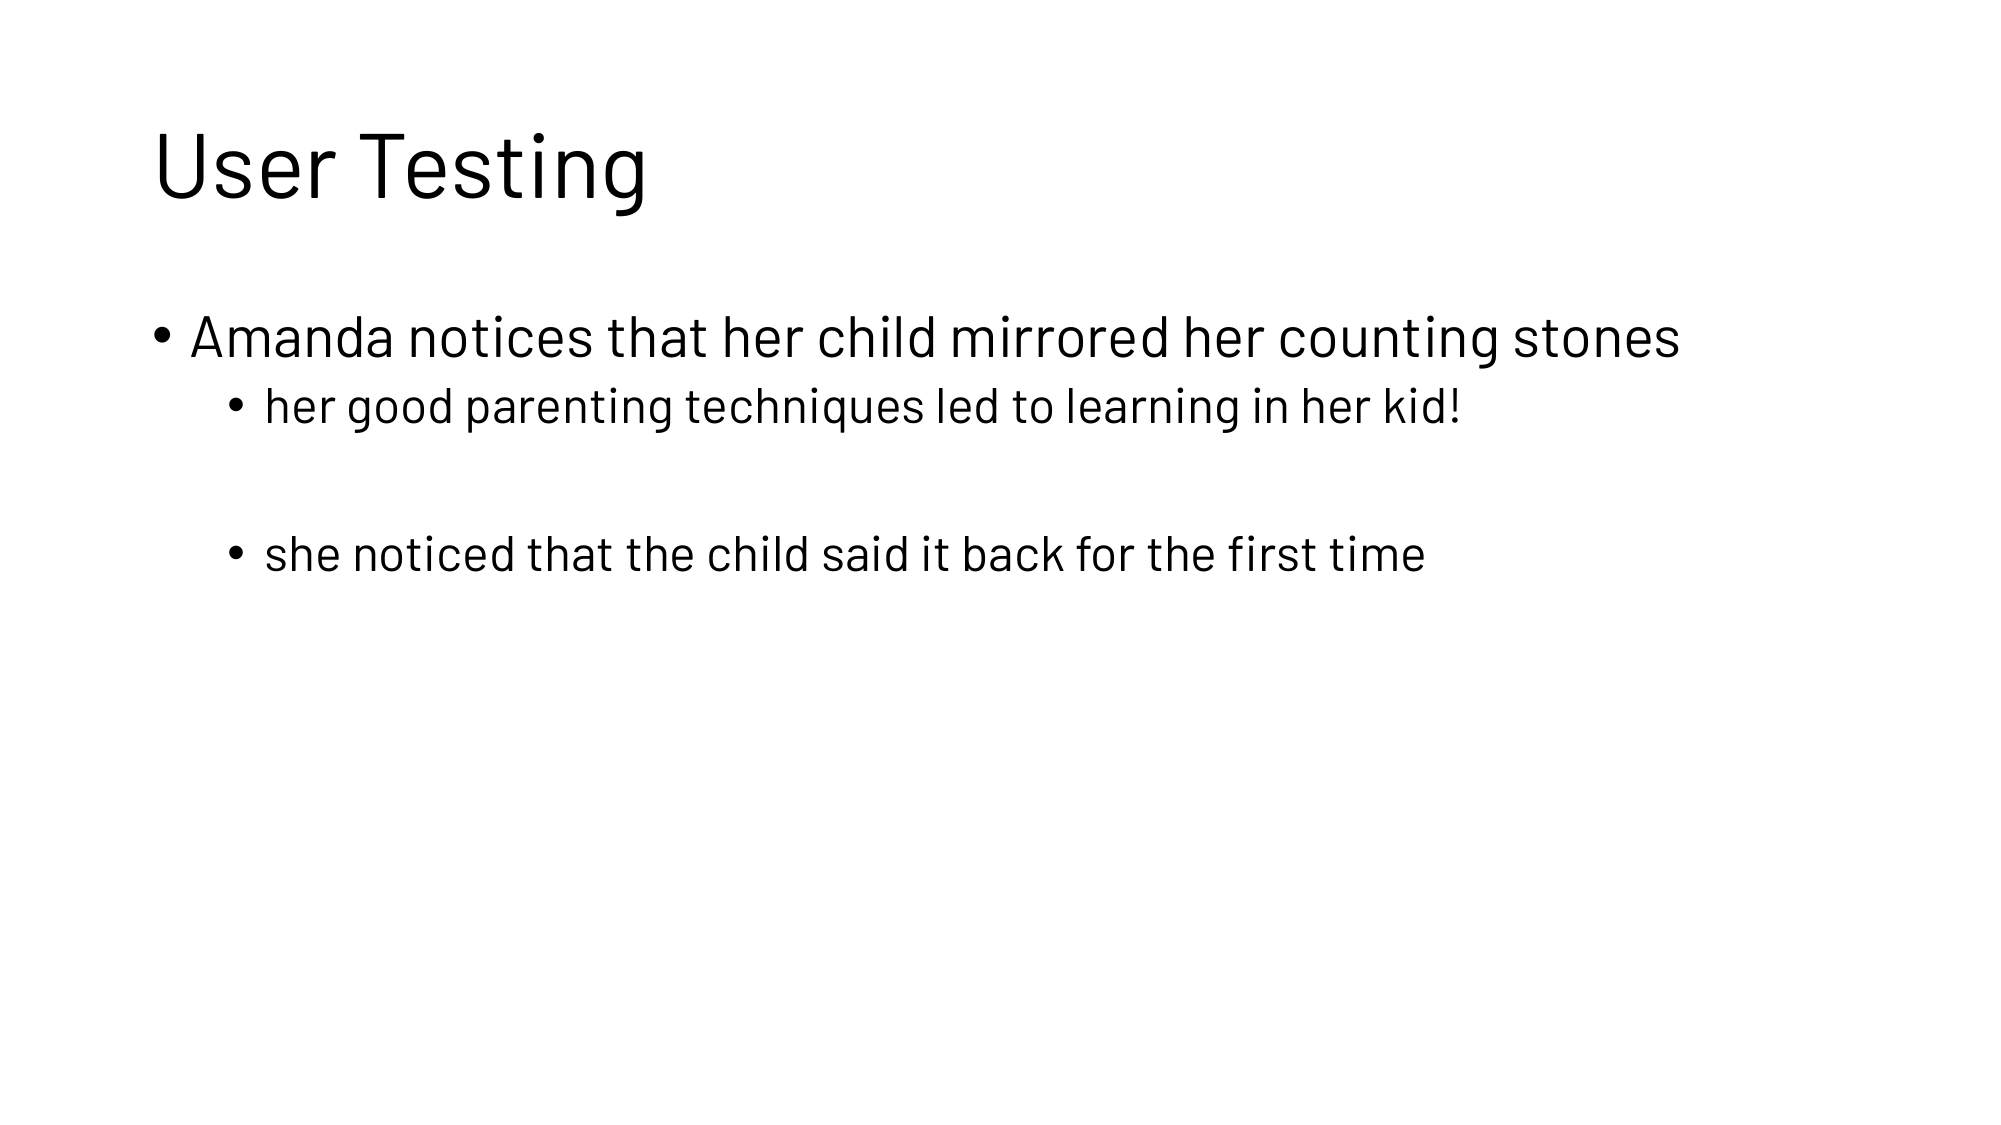

# User Testing
Amanda notices that her child mirrored her counting stones
her good parenting techniques led to learning in her kid!

she noticed that the child said it back for the first time